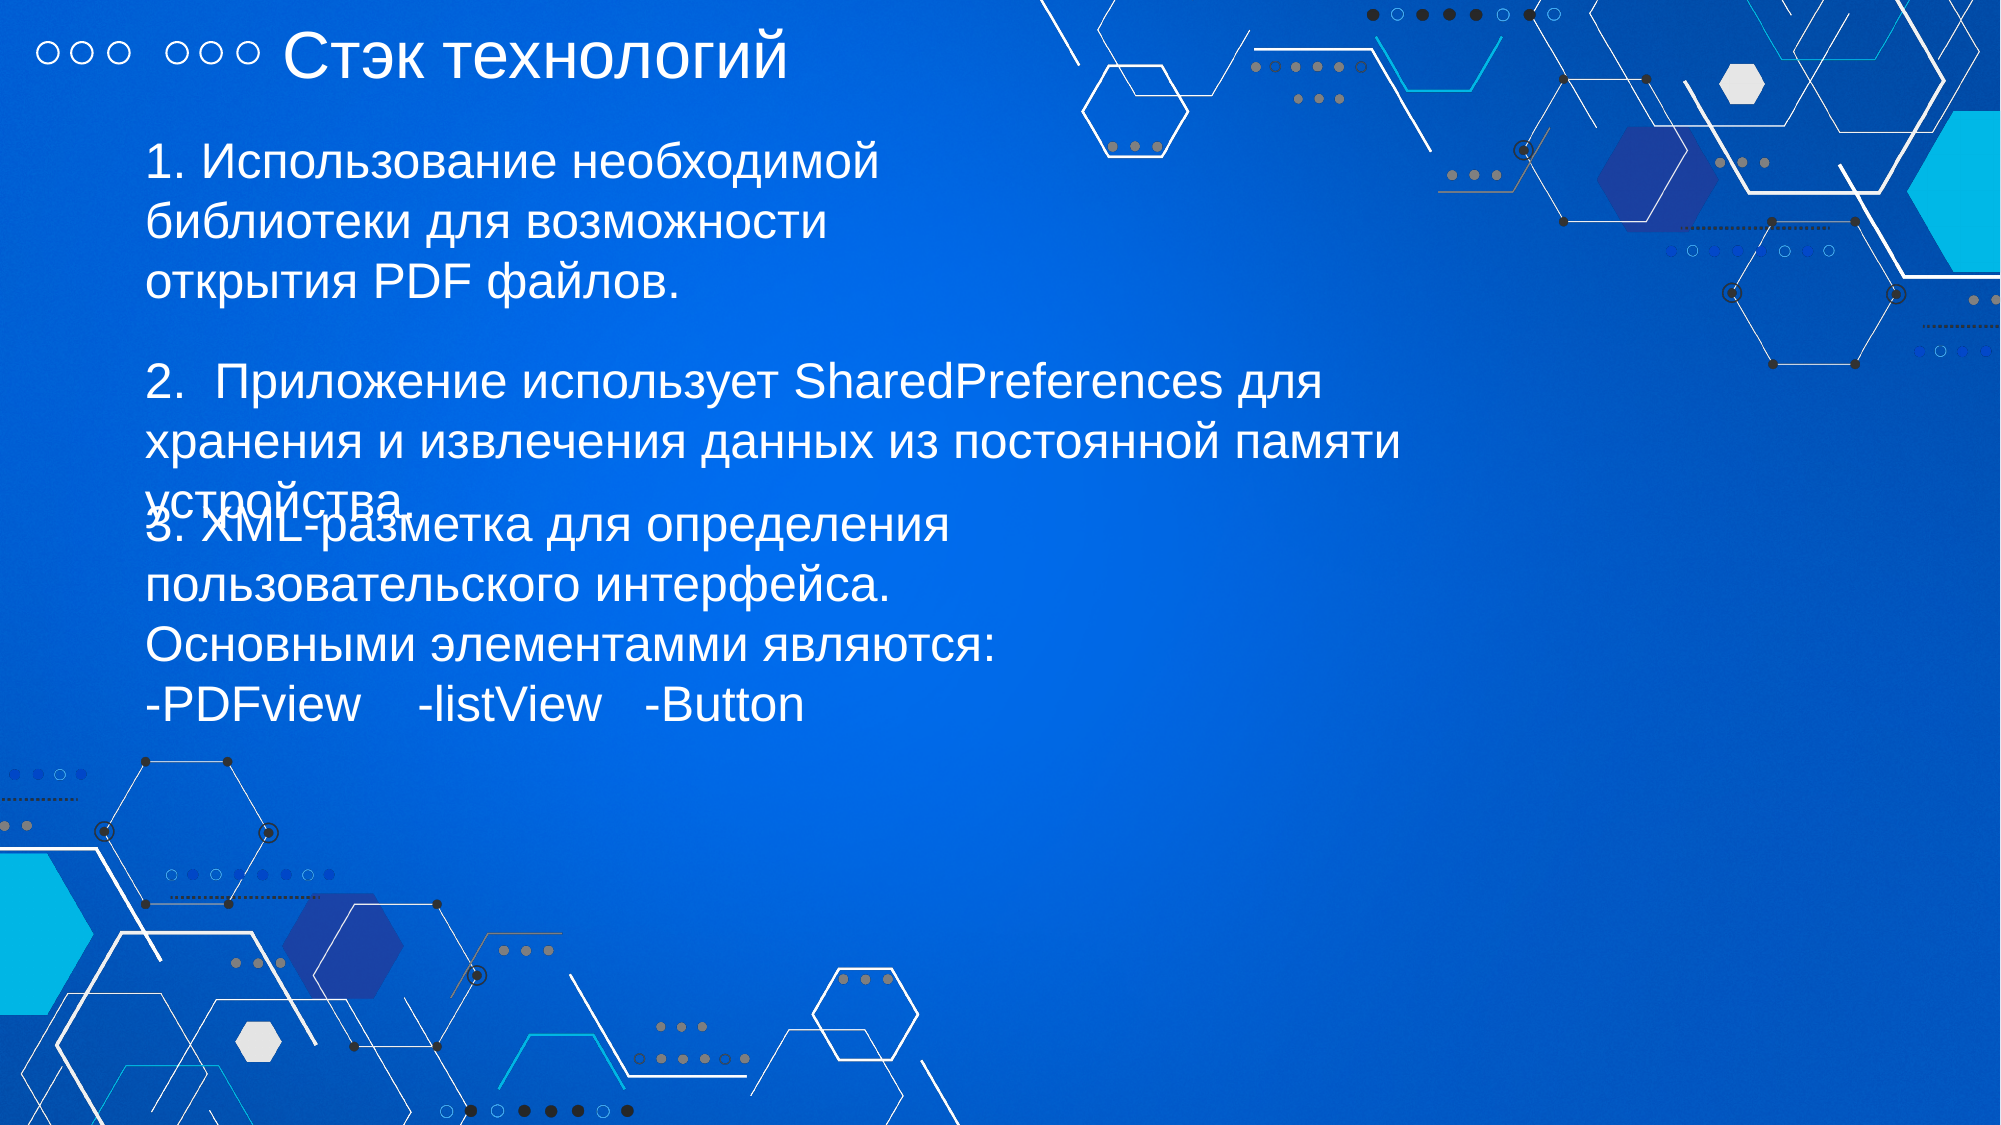

Стэк технологий
1. Использование необходимой библиотеки для возможности открытия PDF файлов.
2.  Приложение использует SharedPreferences для хранения и извлечения данных из постоянной памяти устройства.
3. XML-разметка для определения пользовательского интерфейса.
Основными элементамми являются:
-PDFview    -listView   -Button